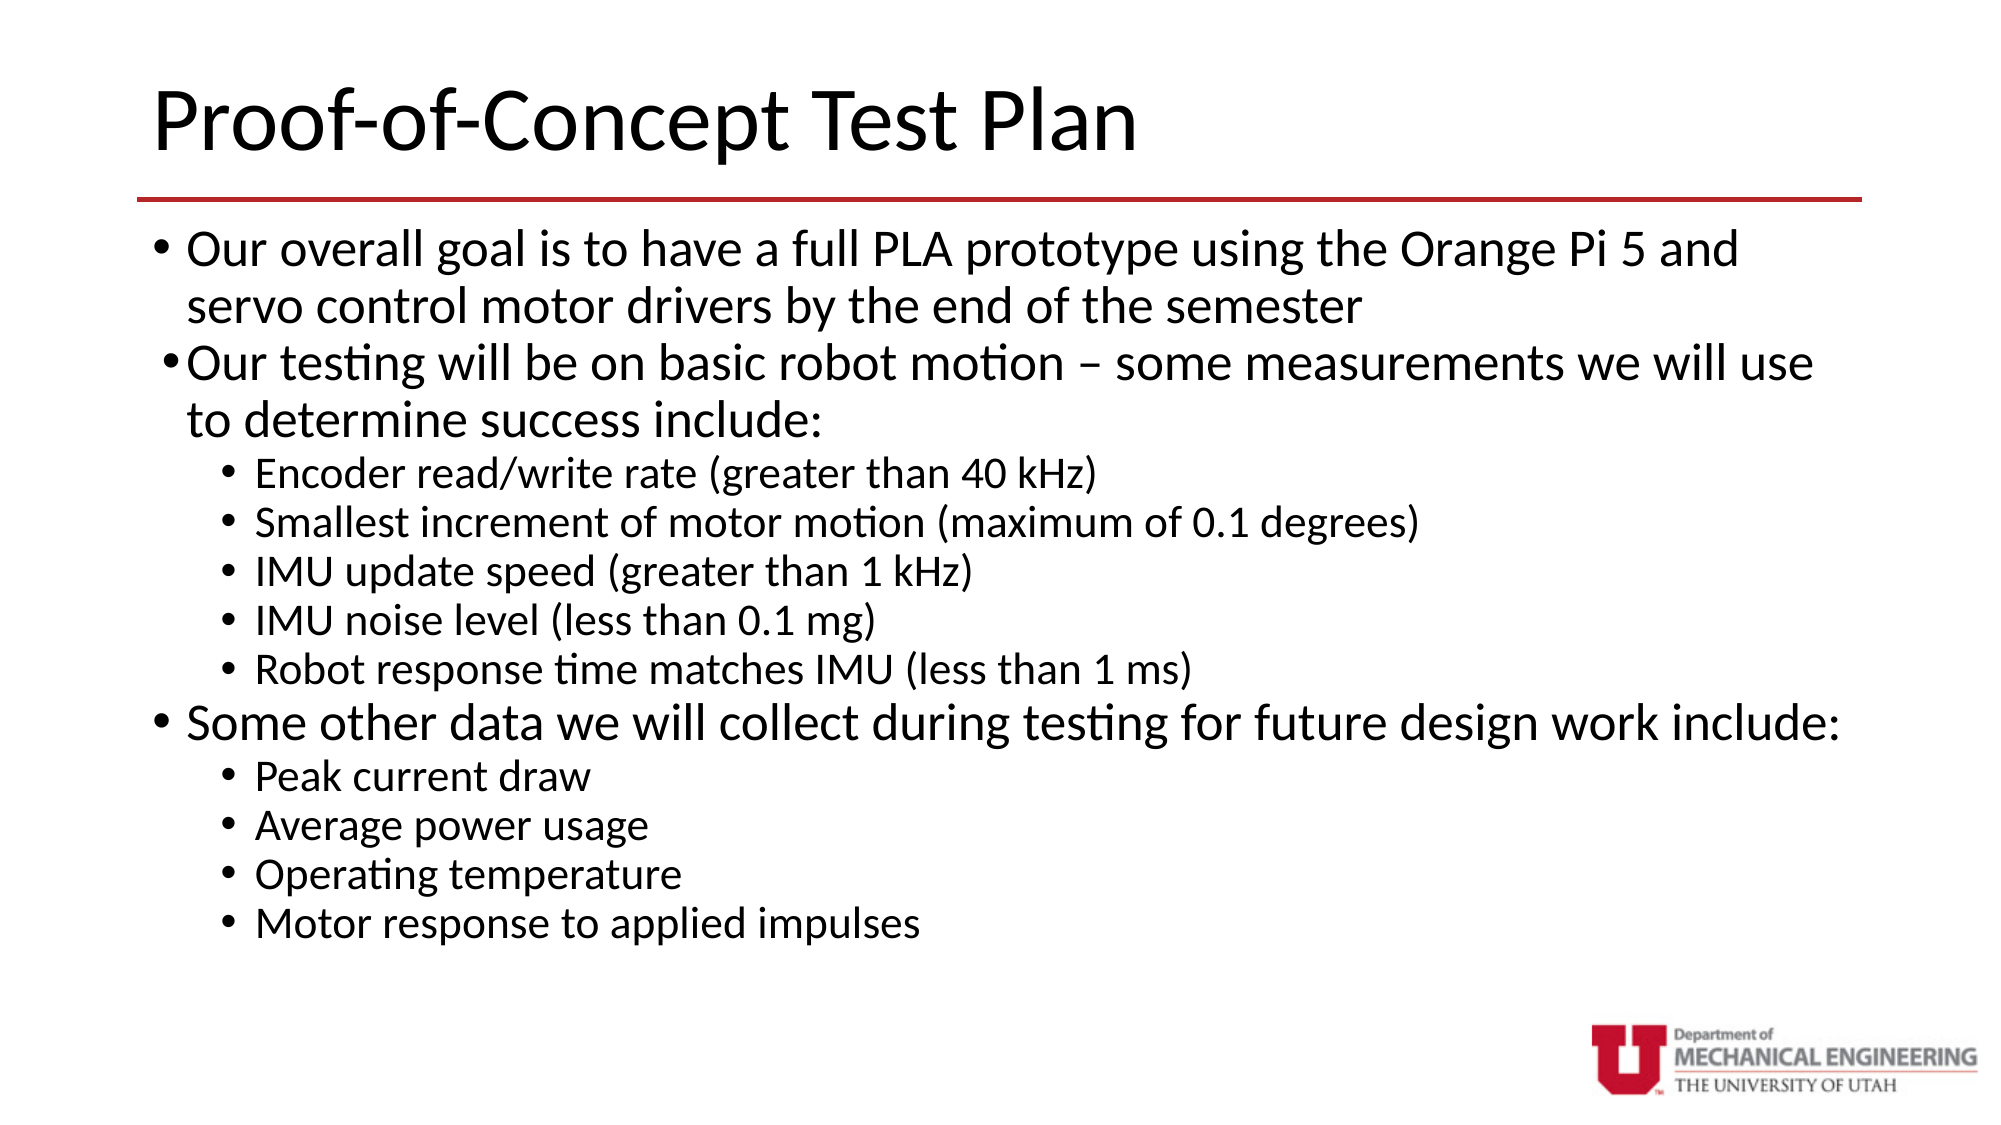

# Proof-of-Concept Test Plan
Our overall goal is to have a full PLA prototype using the Orange Pi 5 and servo control motor drivers by the end of the semester
Our testing will be on basic robot motion – some measurements we will use to determine success include:
Encoder read/write rate (greater than 40 kHz)
Smallest increment of motor motion (maximum of 0.1 degrees)
IMU update speed (greater than 1 kHz)
IMU noise level (less than 0.1 mg)
Robot response time matches IMU (less than 1 ms)
Some other data we will collect during testing for future design work include:
Peak current draw
Average power usage
Operating temperature
Motor response to applied impulses